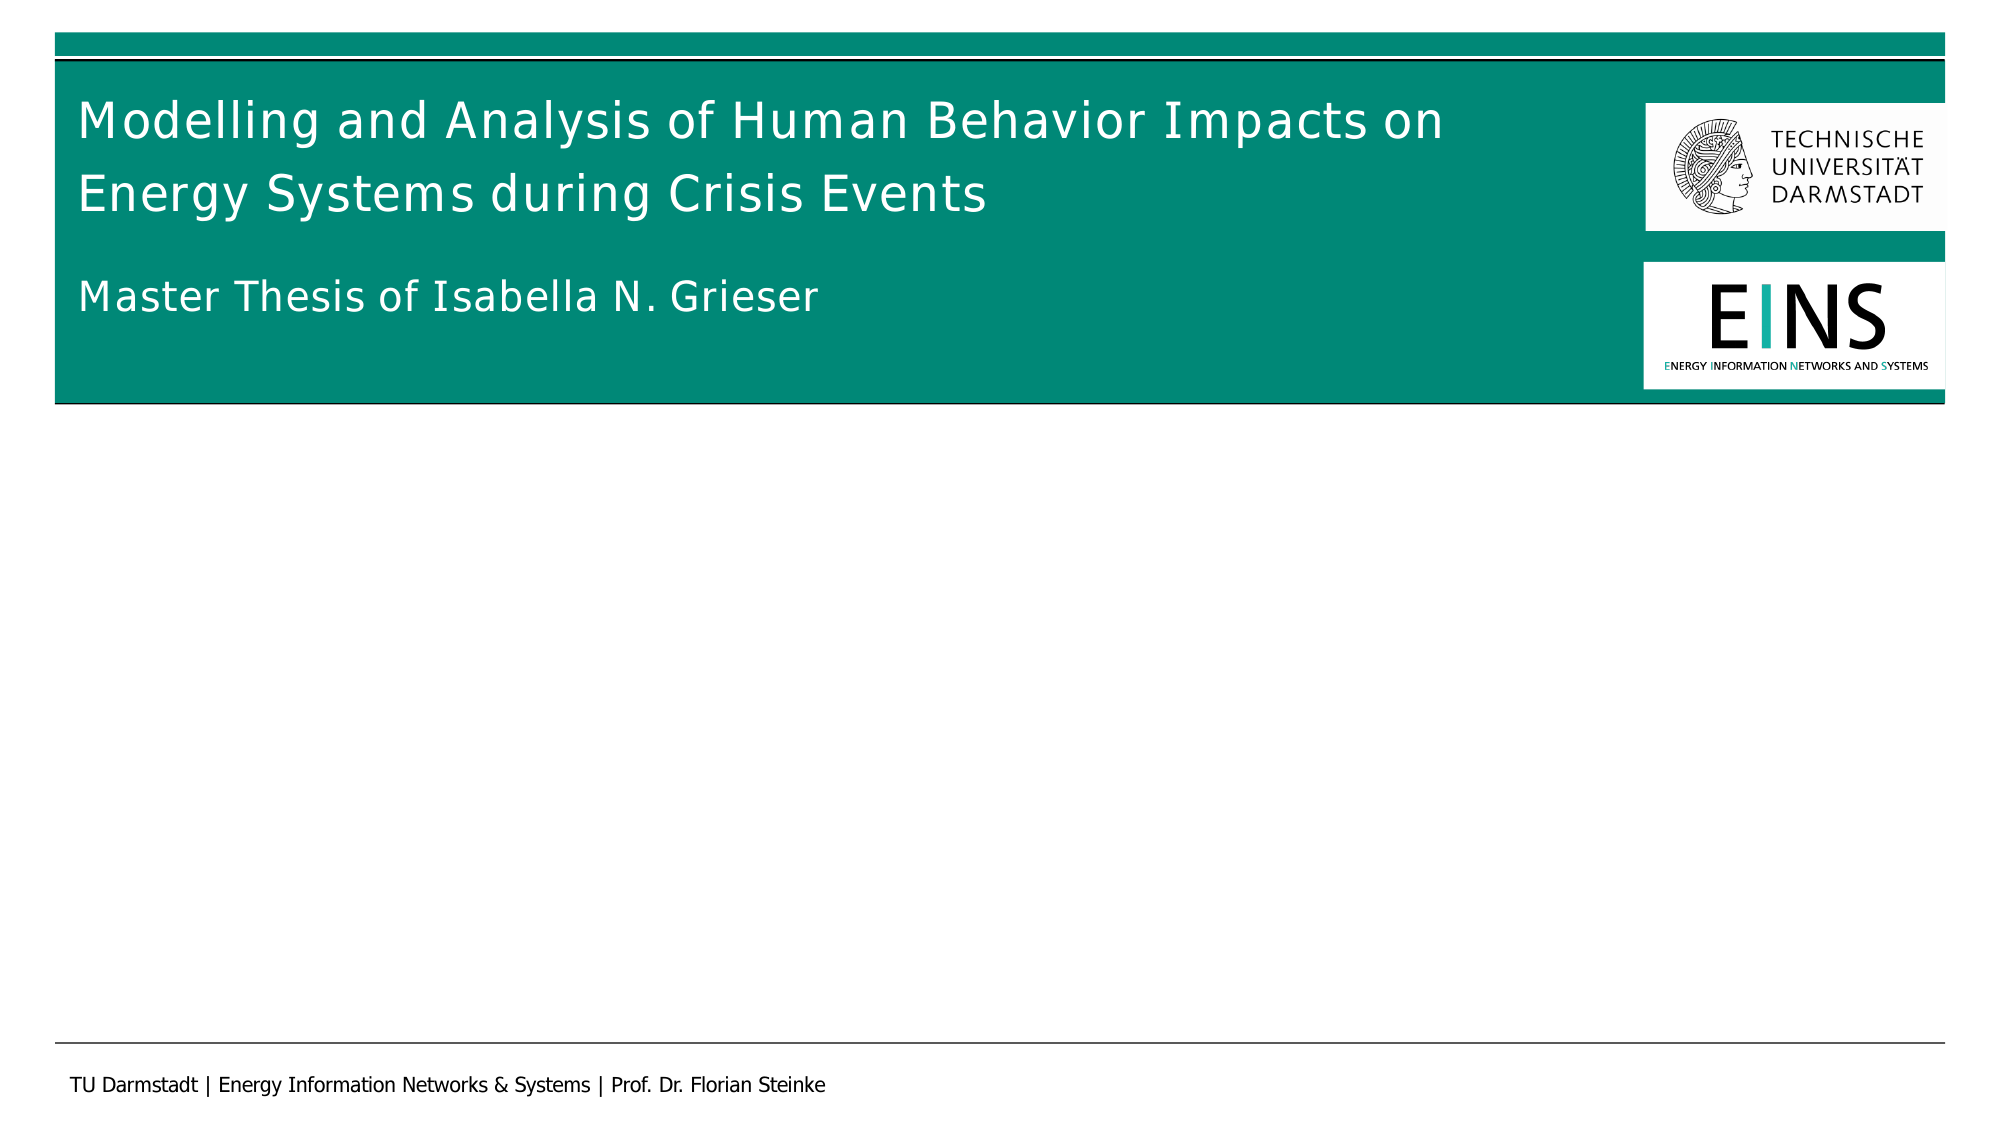

# Modelling and Analysis of Human Behavior Impacts on Energy Systems during Crisis Events
Master Thesis of Isabella N. Grieser